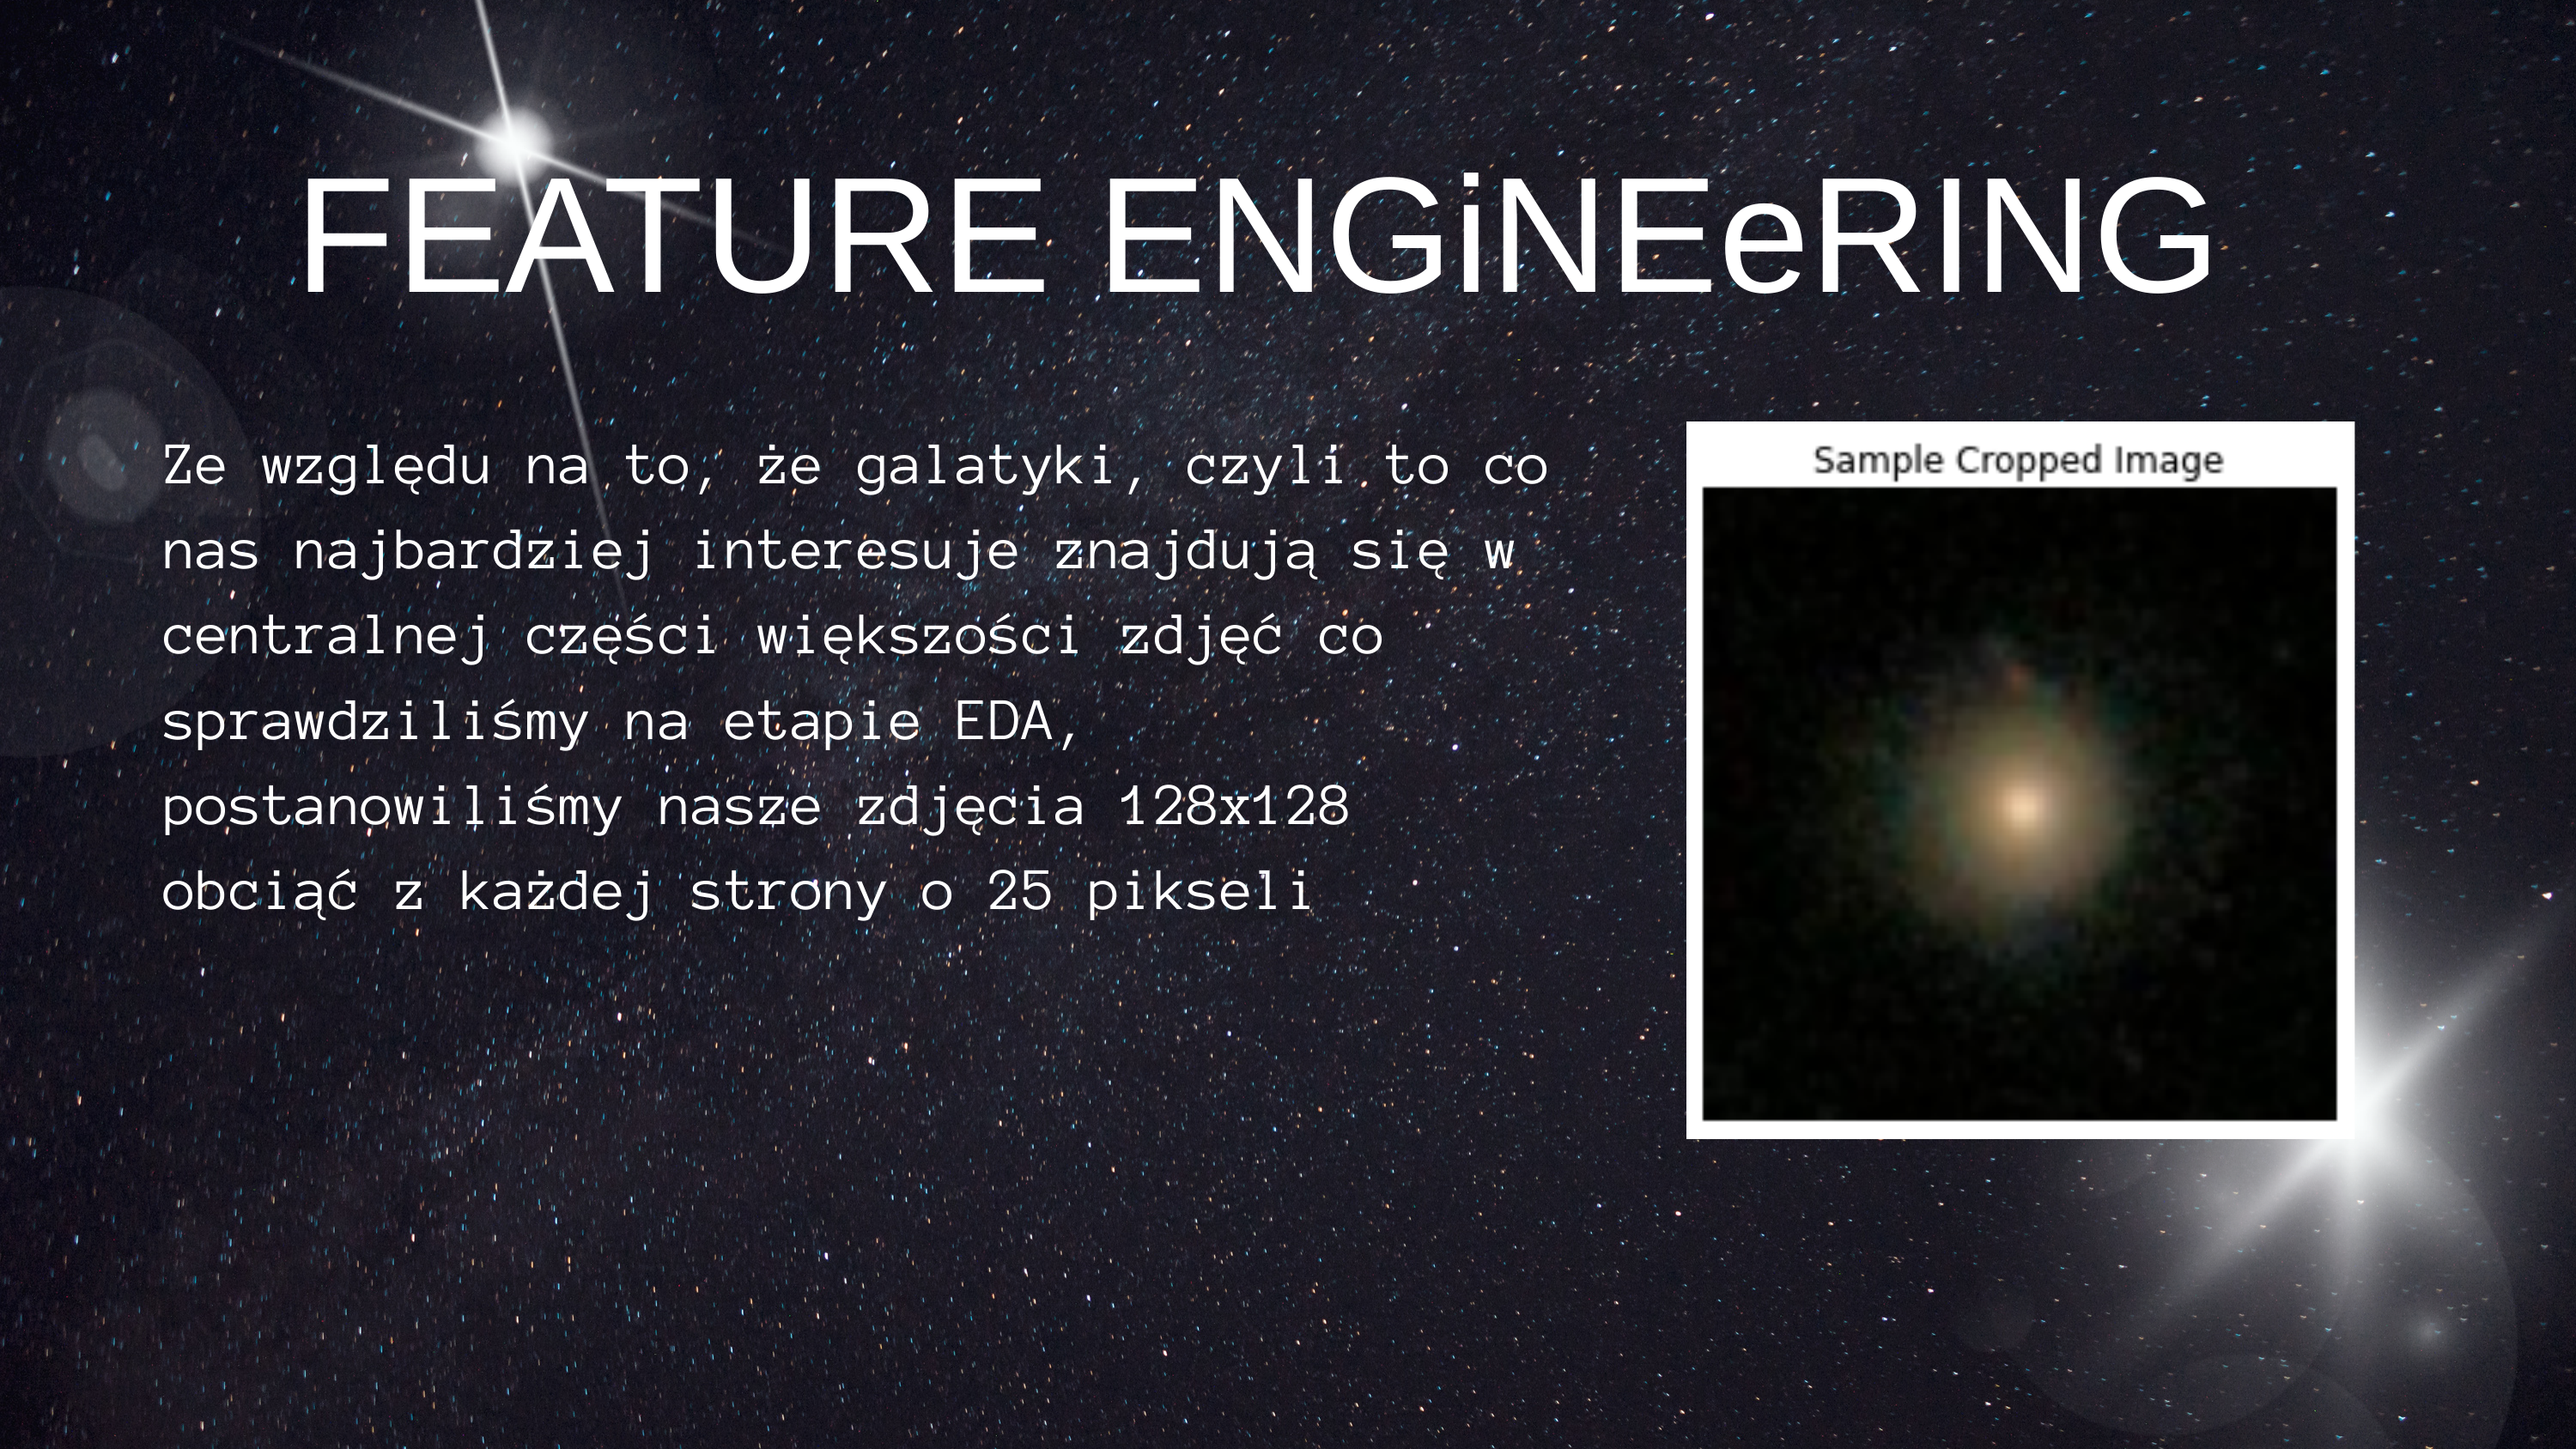

FEATURE ENGiNEeRING
Ze względu na to, że galatyki, czyli to co nas najbardziej interesuje znajdują się w centralnej części większości zdjęć co sprawdziliśmy na etapie EDA, postanowiliśmy nasze zdjęcia 128x128 obciąć z każdej strony o 25 pikseli